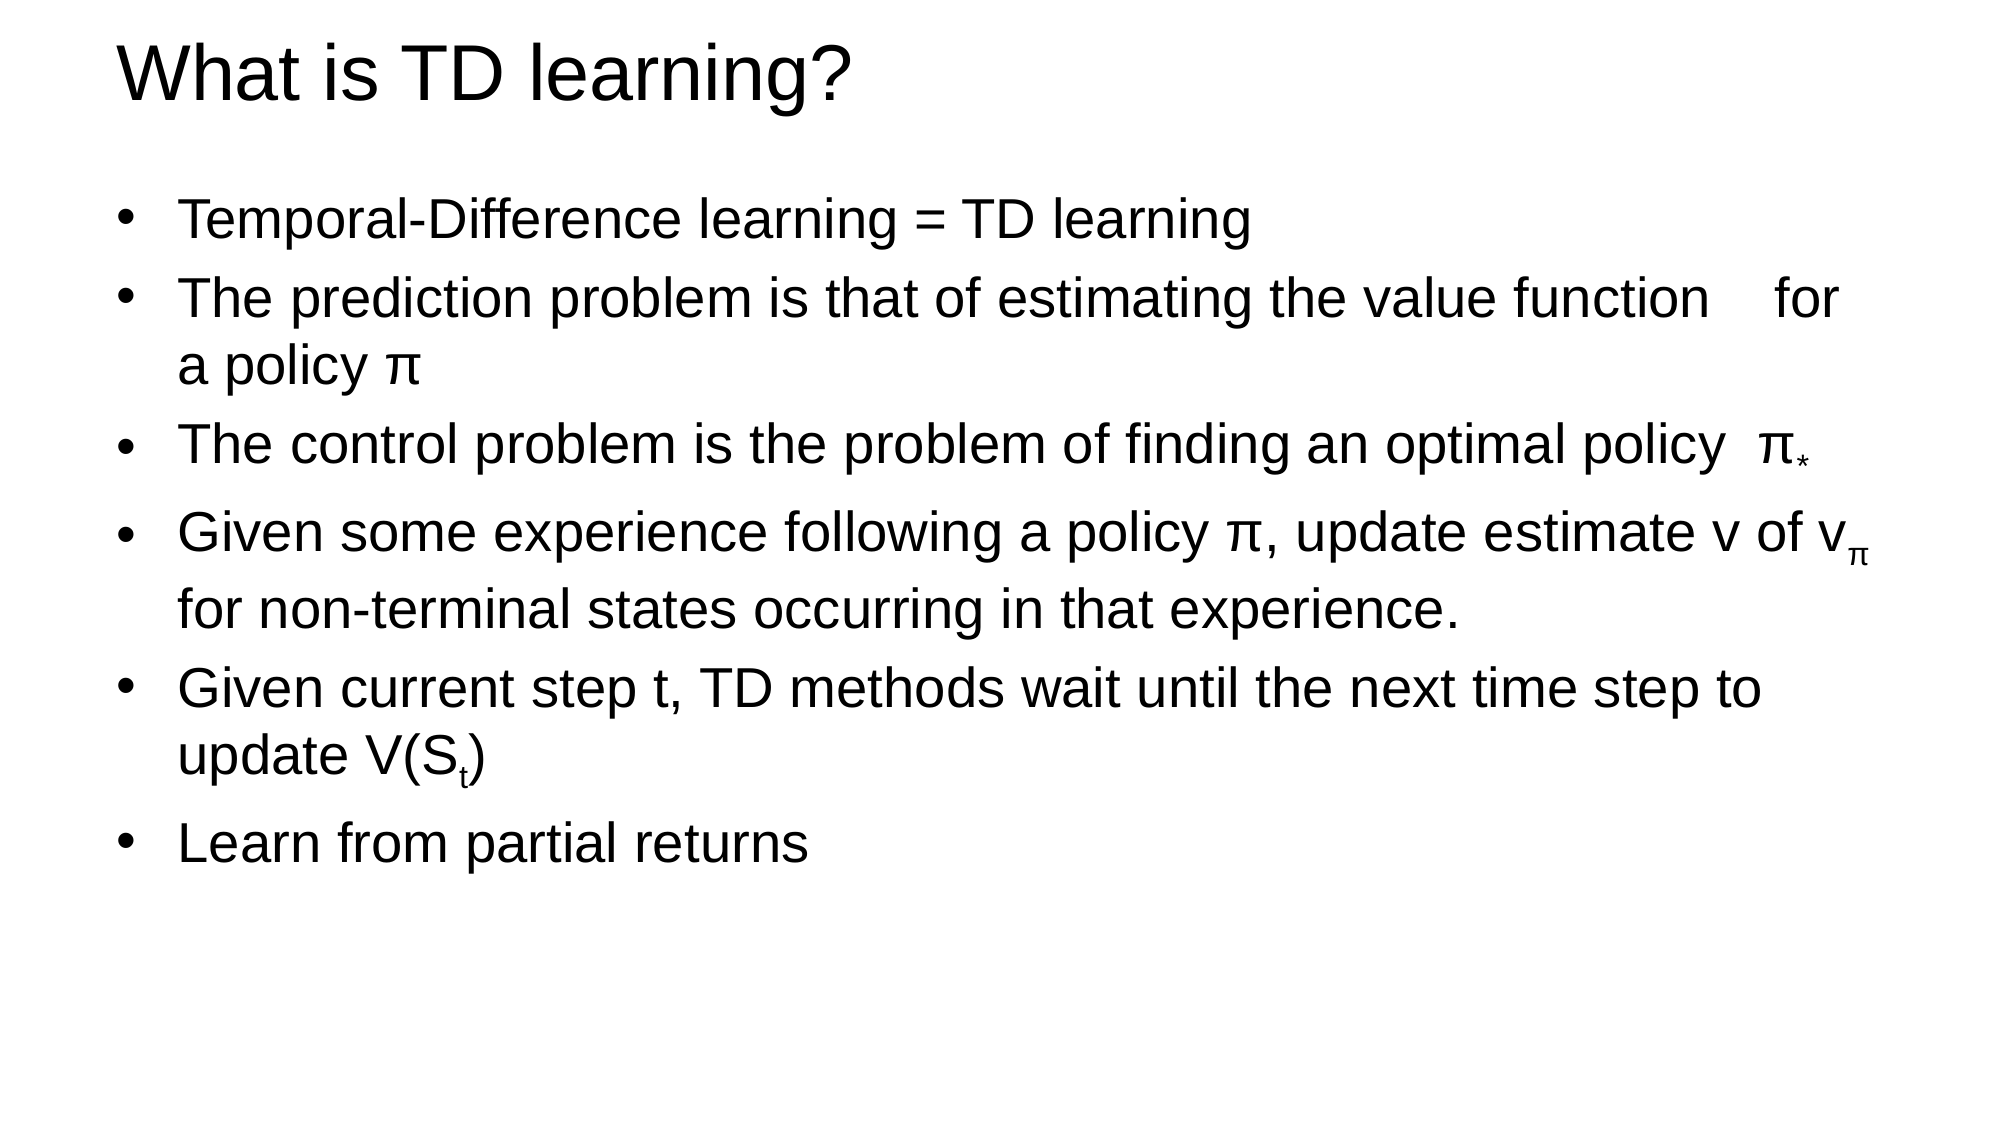

# What is TD learning?
Temporal-Difference learning = TD learning
The prediction problem is that of estimating the value function    for a policy π
The control problem is the problem of finding an optimal policy  π*
Given some experience following a policy π, update estimate v of vπ for non-terminal states occurring in that experience.
Given current step t, TD methods wait until the next time step to update V(St)
Learn from partial returns